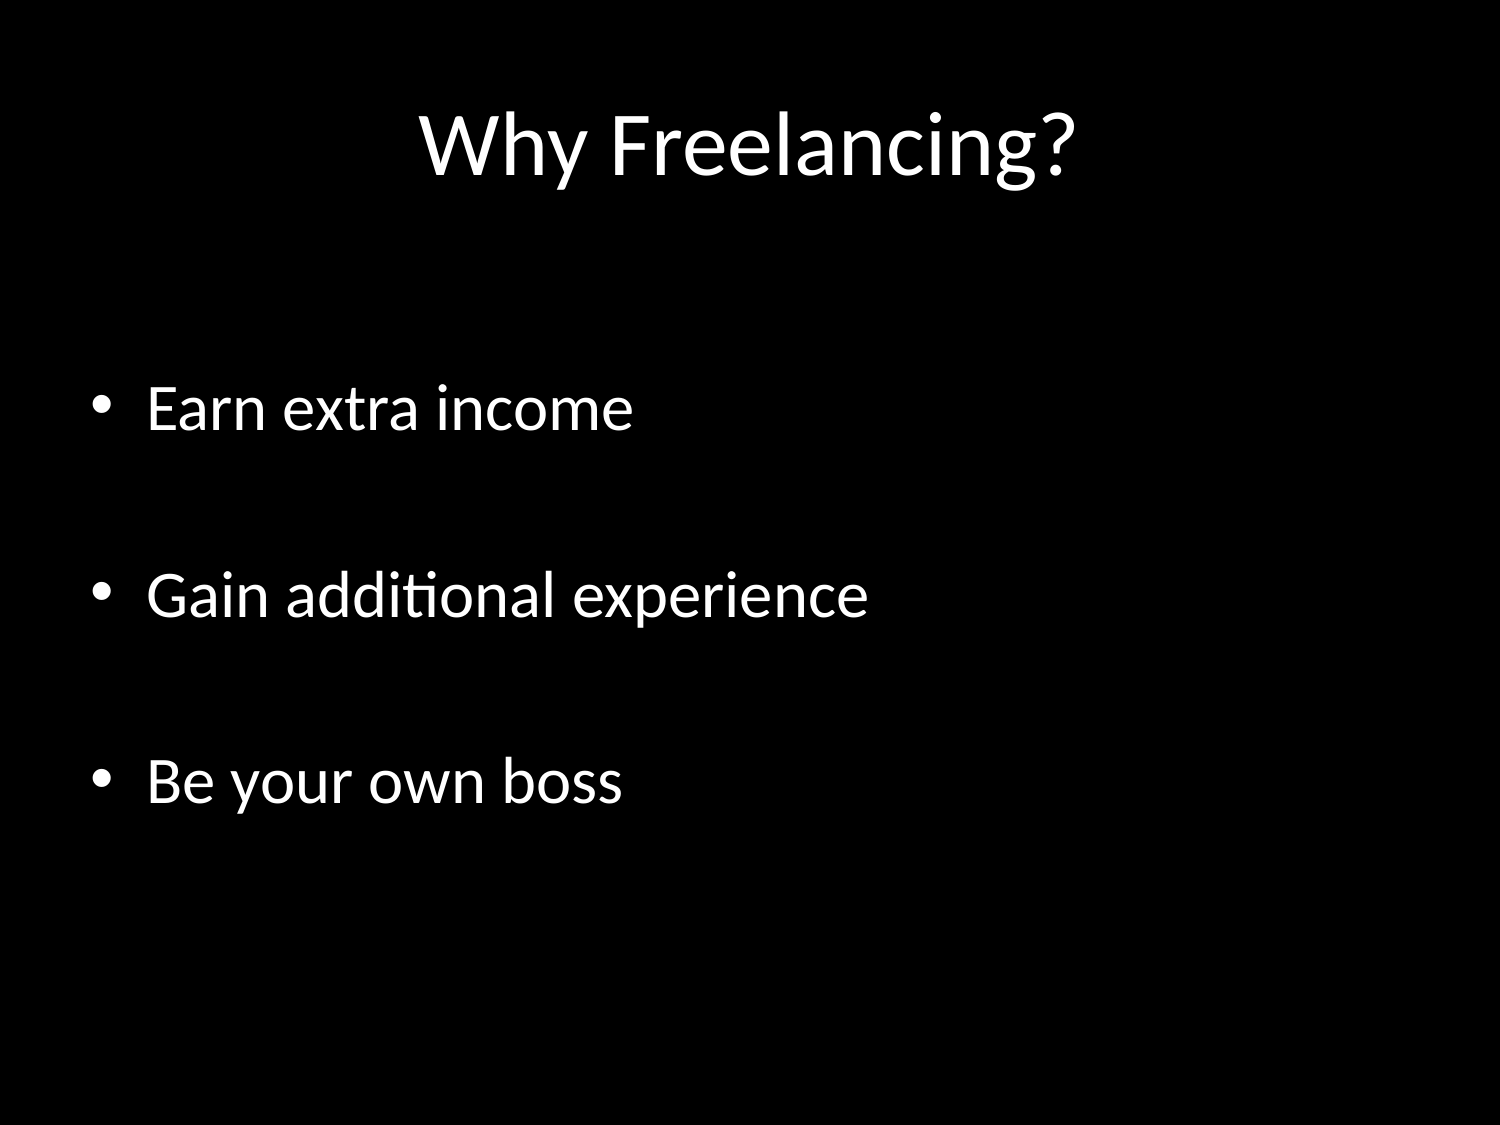

# Why Freelancing?

Earn extra income

Gain additional experience

Be your own boss